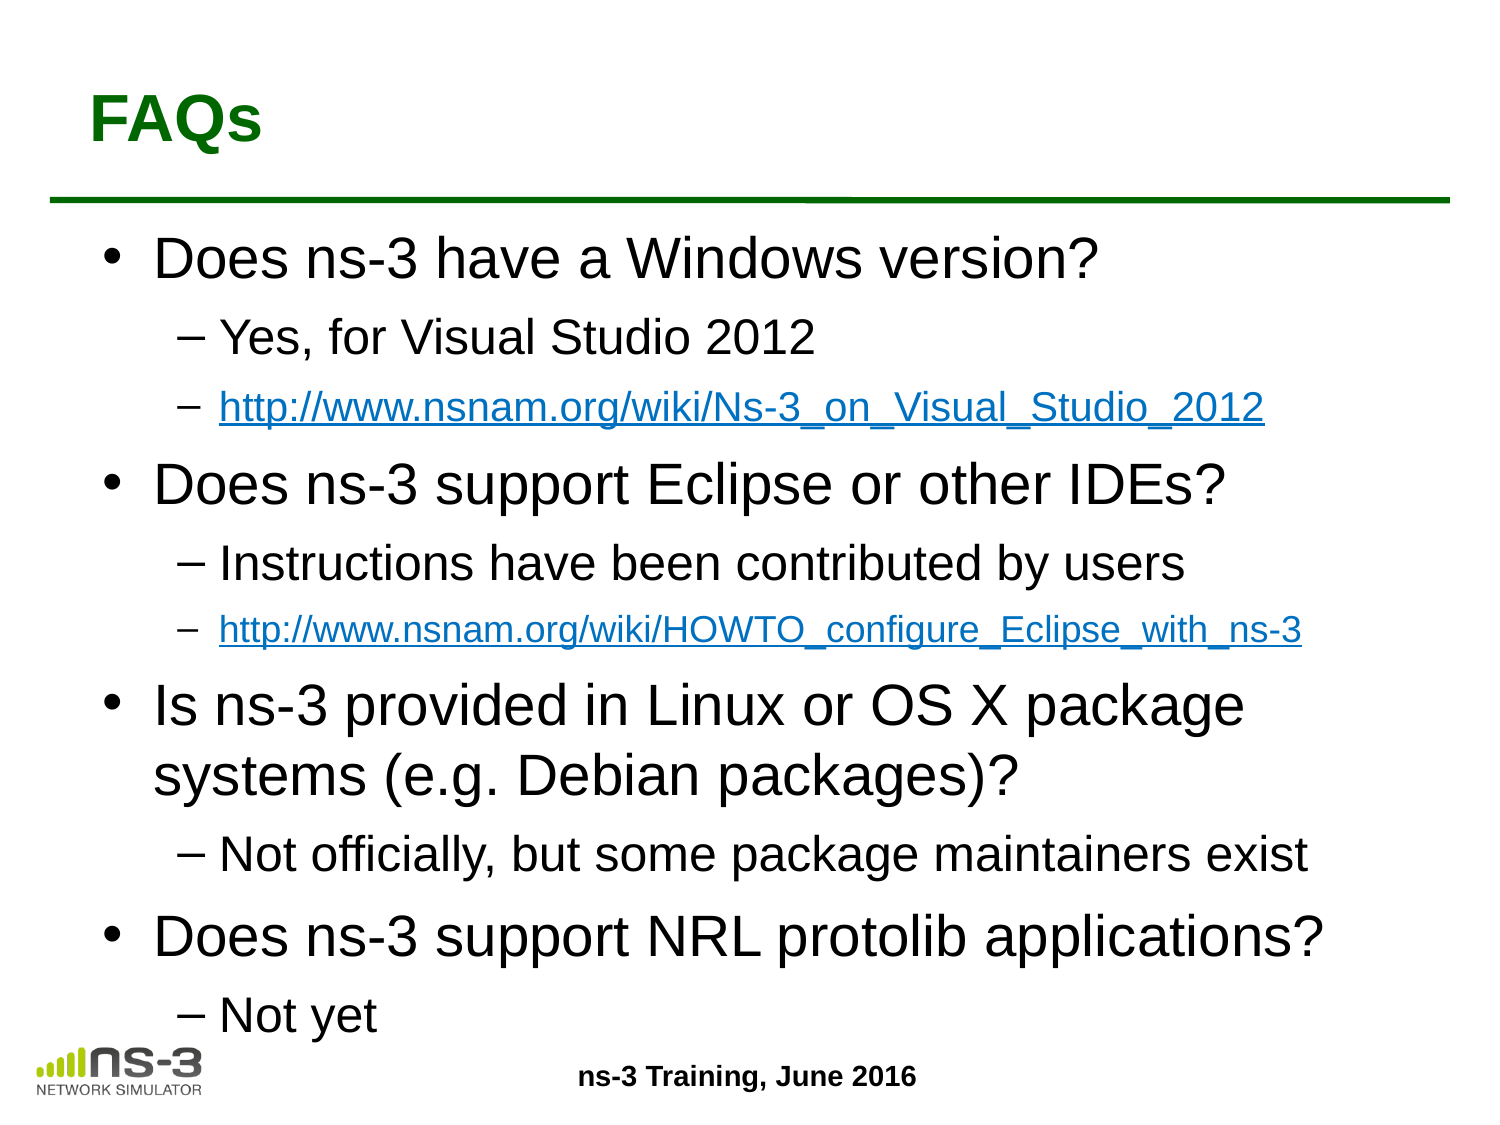

# FAQs
Does ns-3 have a Windows version?
Yes, for Visual Studio 2012
http://www.nsnam.org/wiki/Ns-3_on_Visual_Studio_2012
Does ns-3 support Eclipse or other IDEs?
Instructions have been contributed by users
http://www.nsnam.org/wiki/HOWTO_configure_Eclipse_with_ns-3
Is ns-3 provided in Linux or OS X package systems (e.g. Debian packages)?
Not officially, but some package maintainers exist
Does ns-3 support NRL protolib applications?
Not yet
ns-3 Training, June 2016